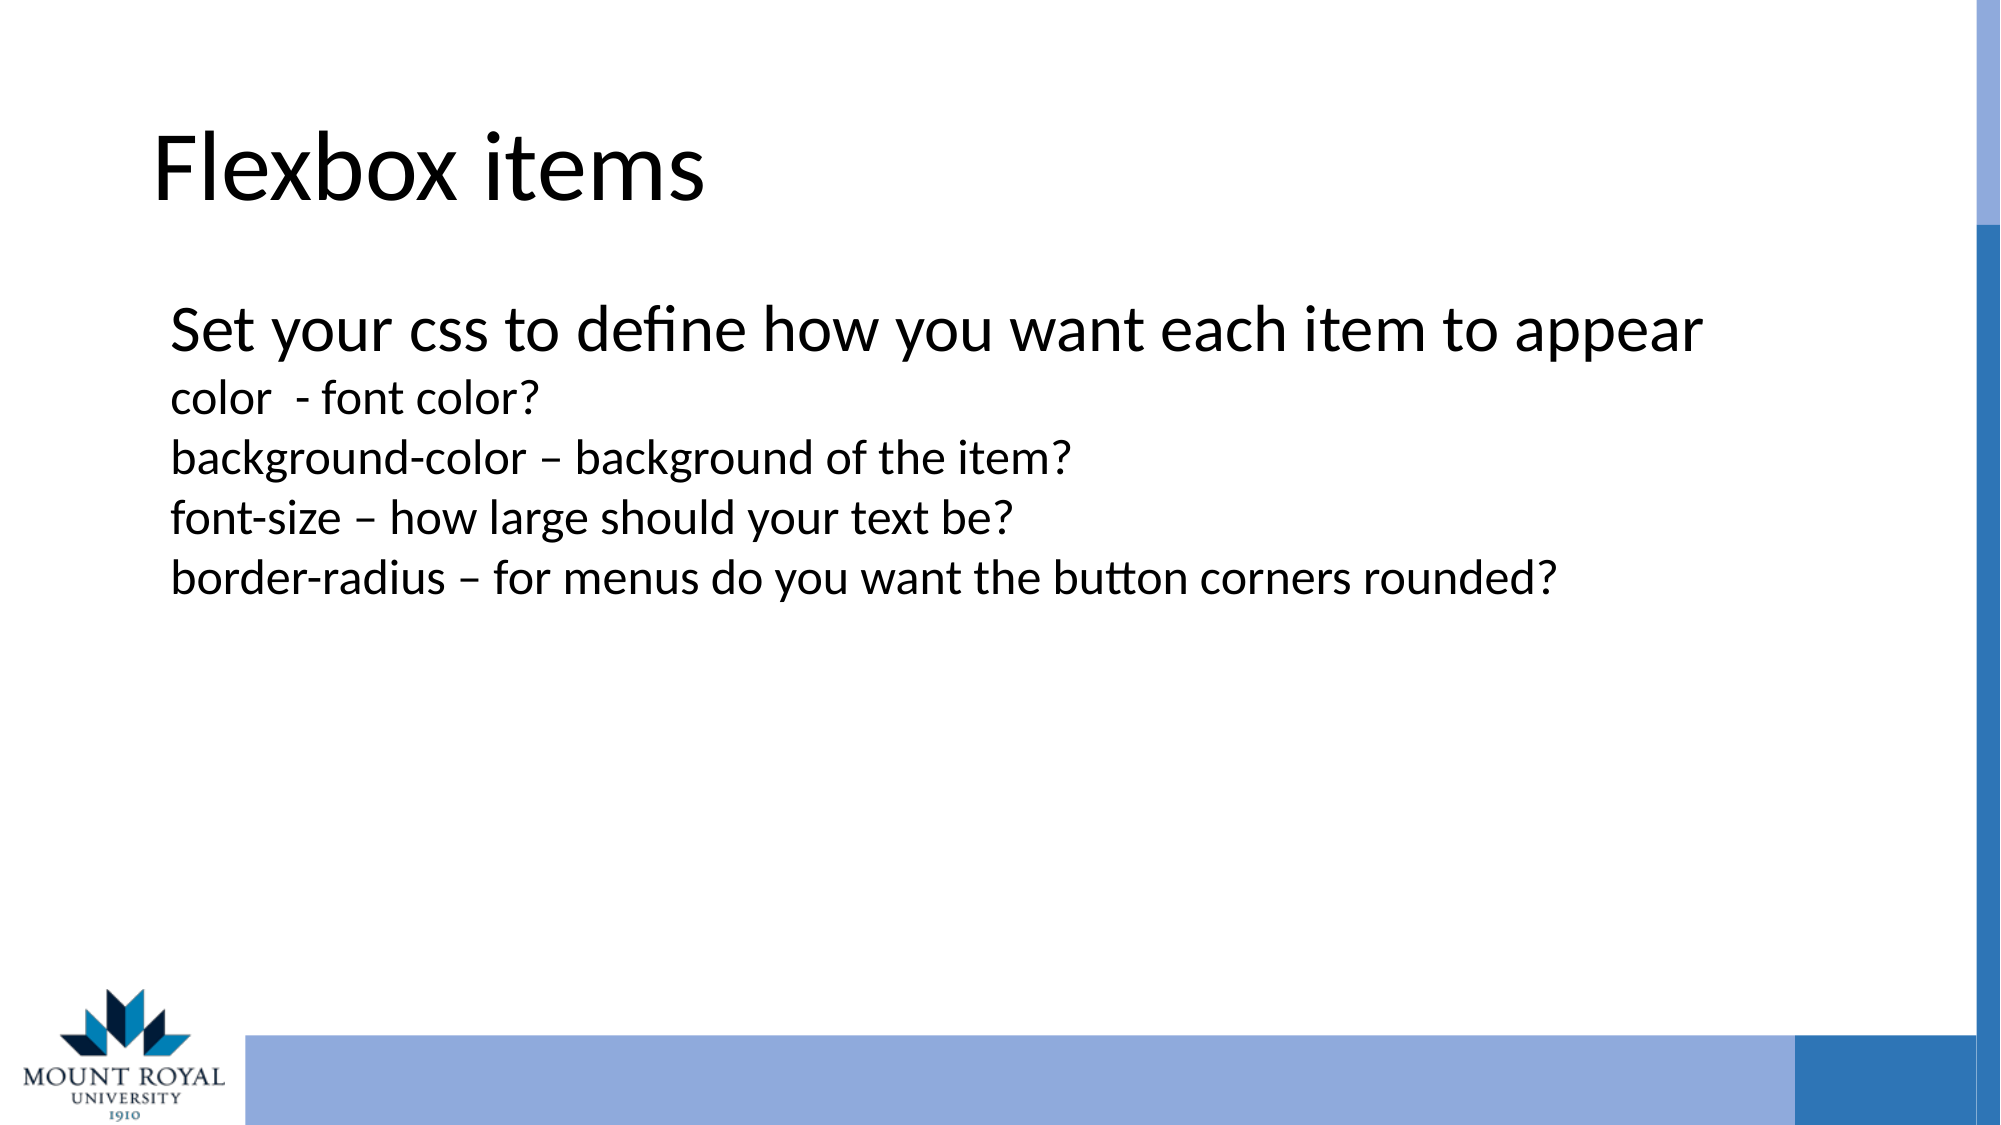

# Flexbox items
Set your css to define how you want each item to appear
color  - font color?
background-color – background of the item?
font-size – how large should your text be?
border-radius – for menus do you want the button corners rounded?